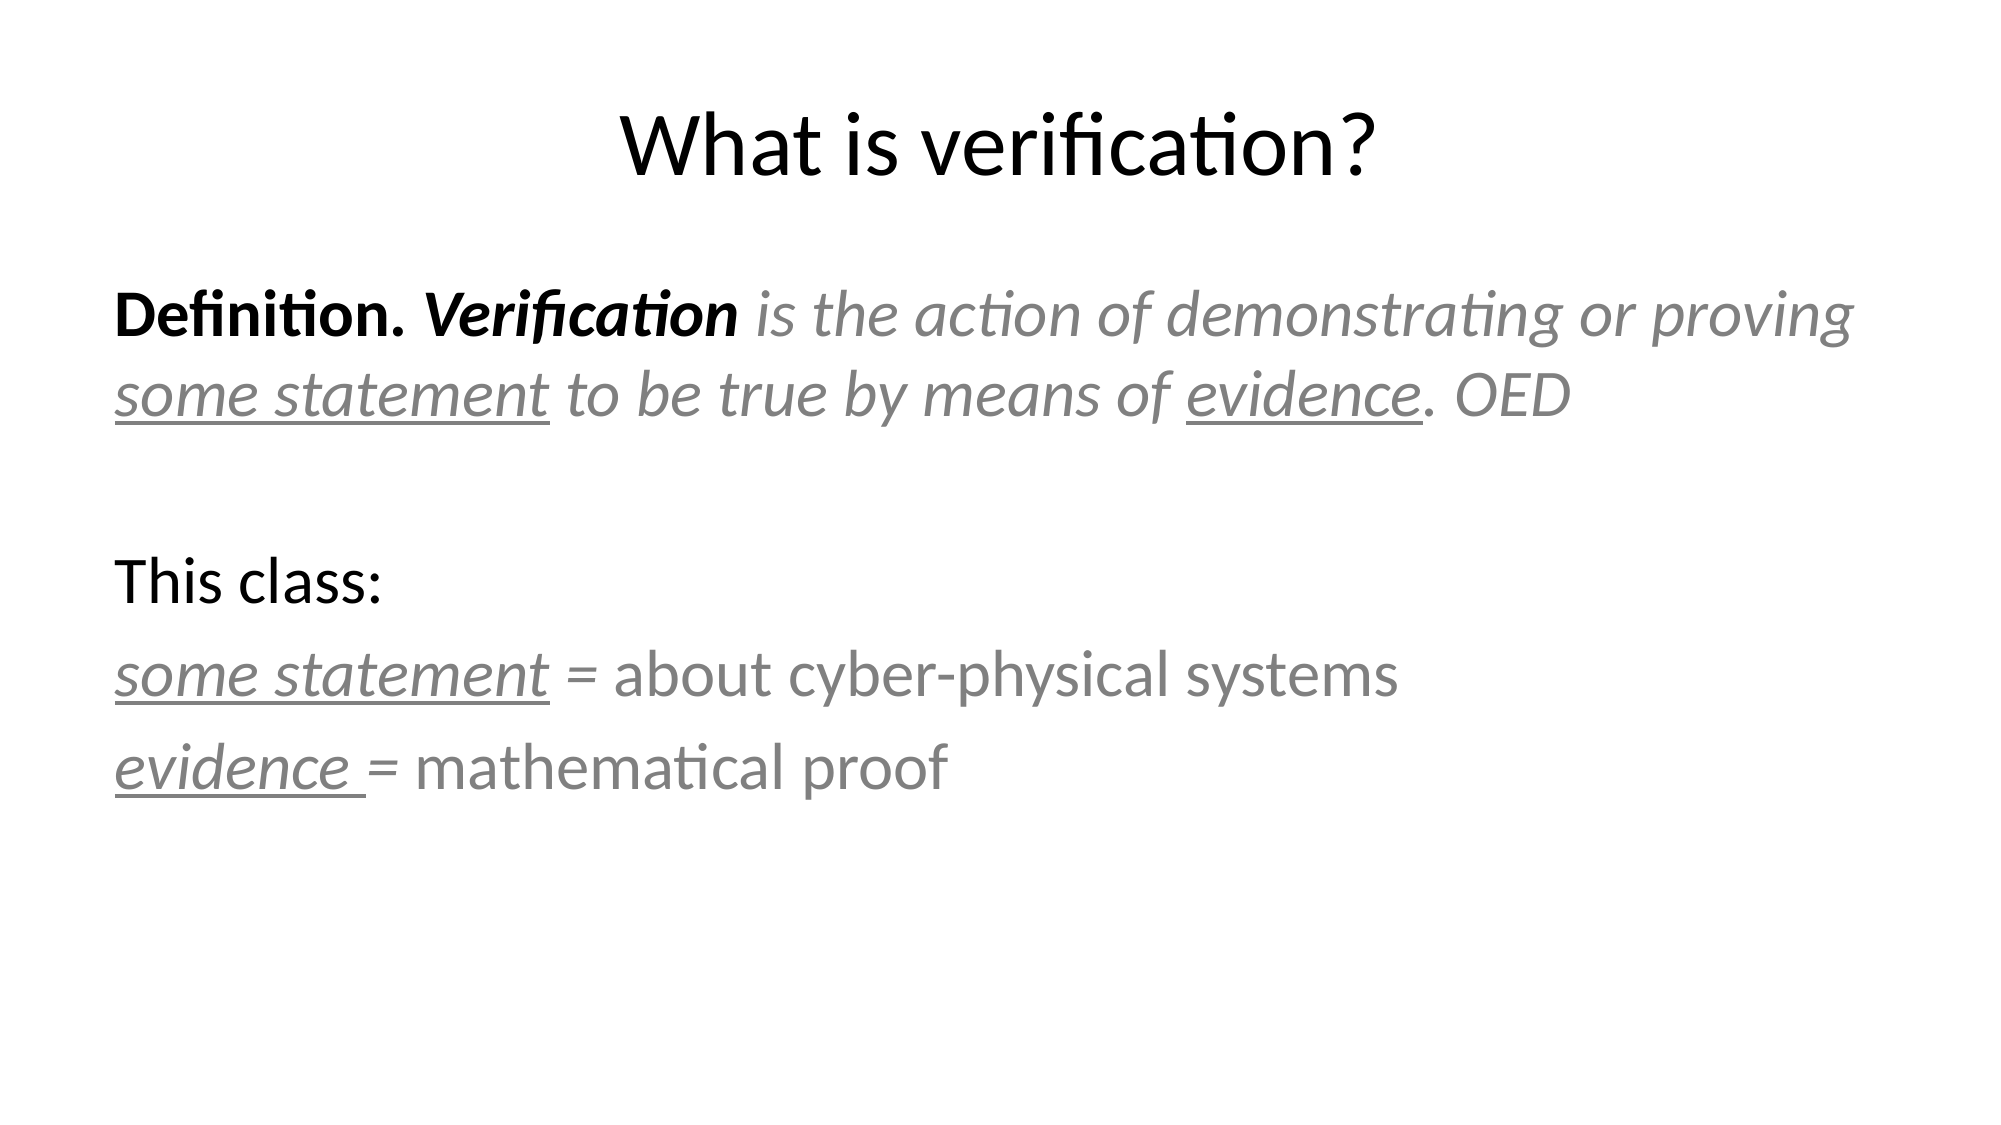

# What is verification?
Definition. Verification is the action of demonstrating or proving some statement to be true by means of evidence. OED

This class:
some statement = about cyber-physical systems
evidence = mathematical proof